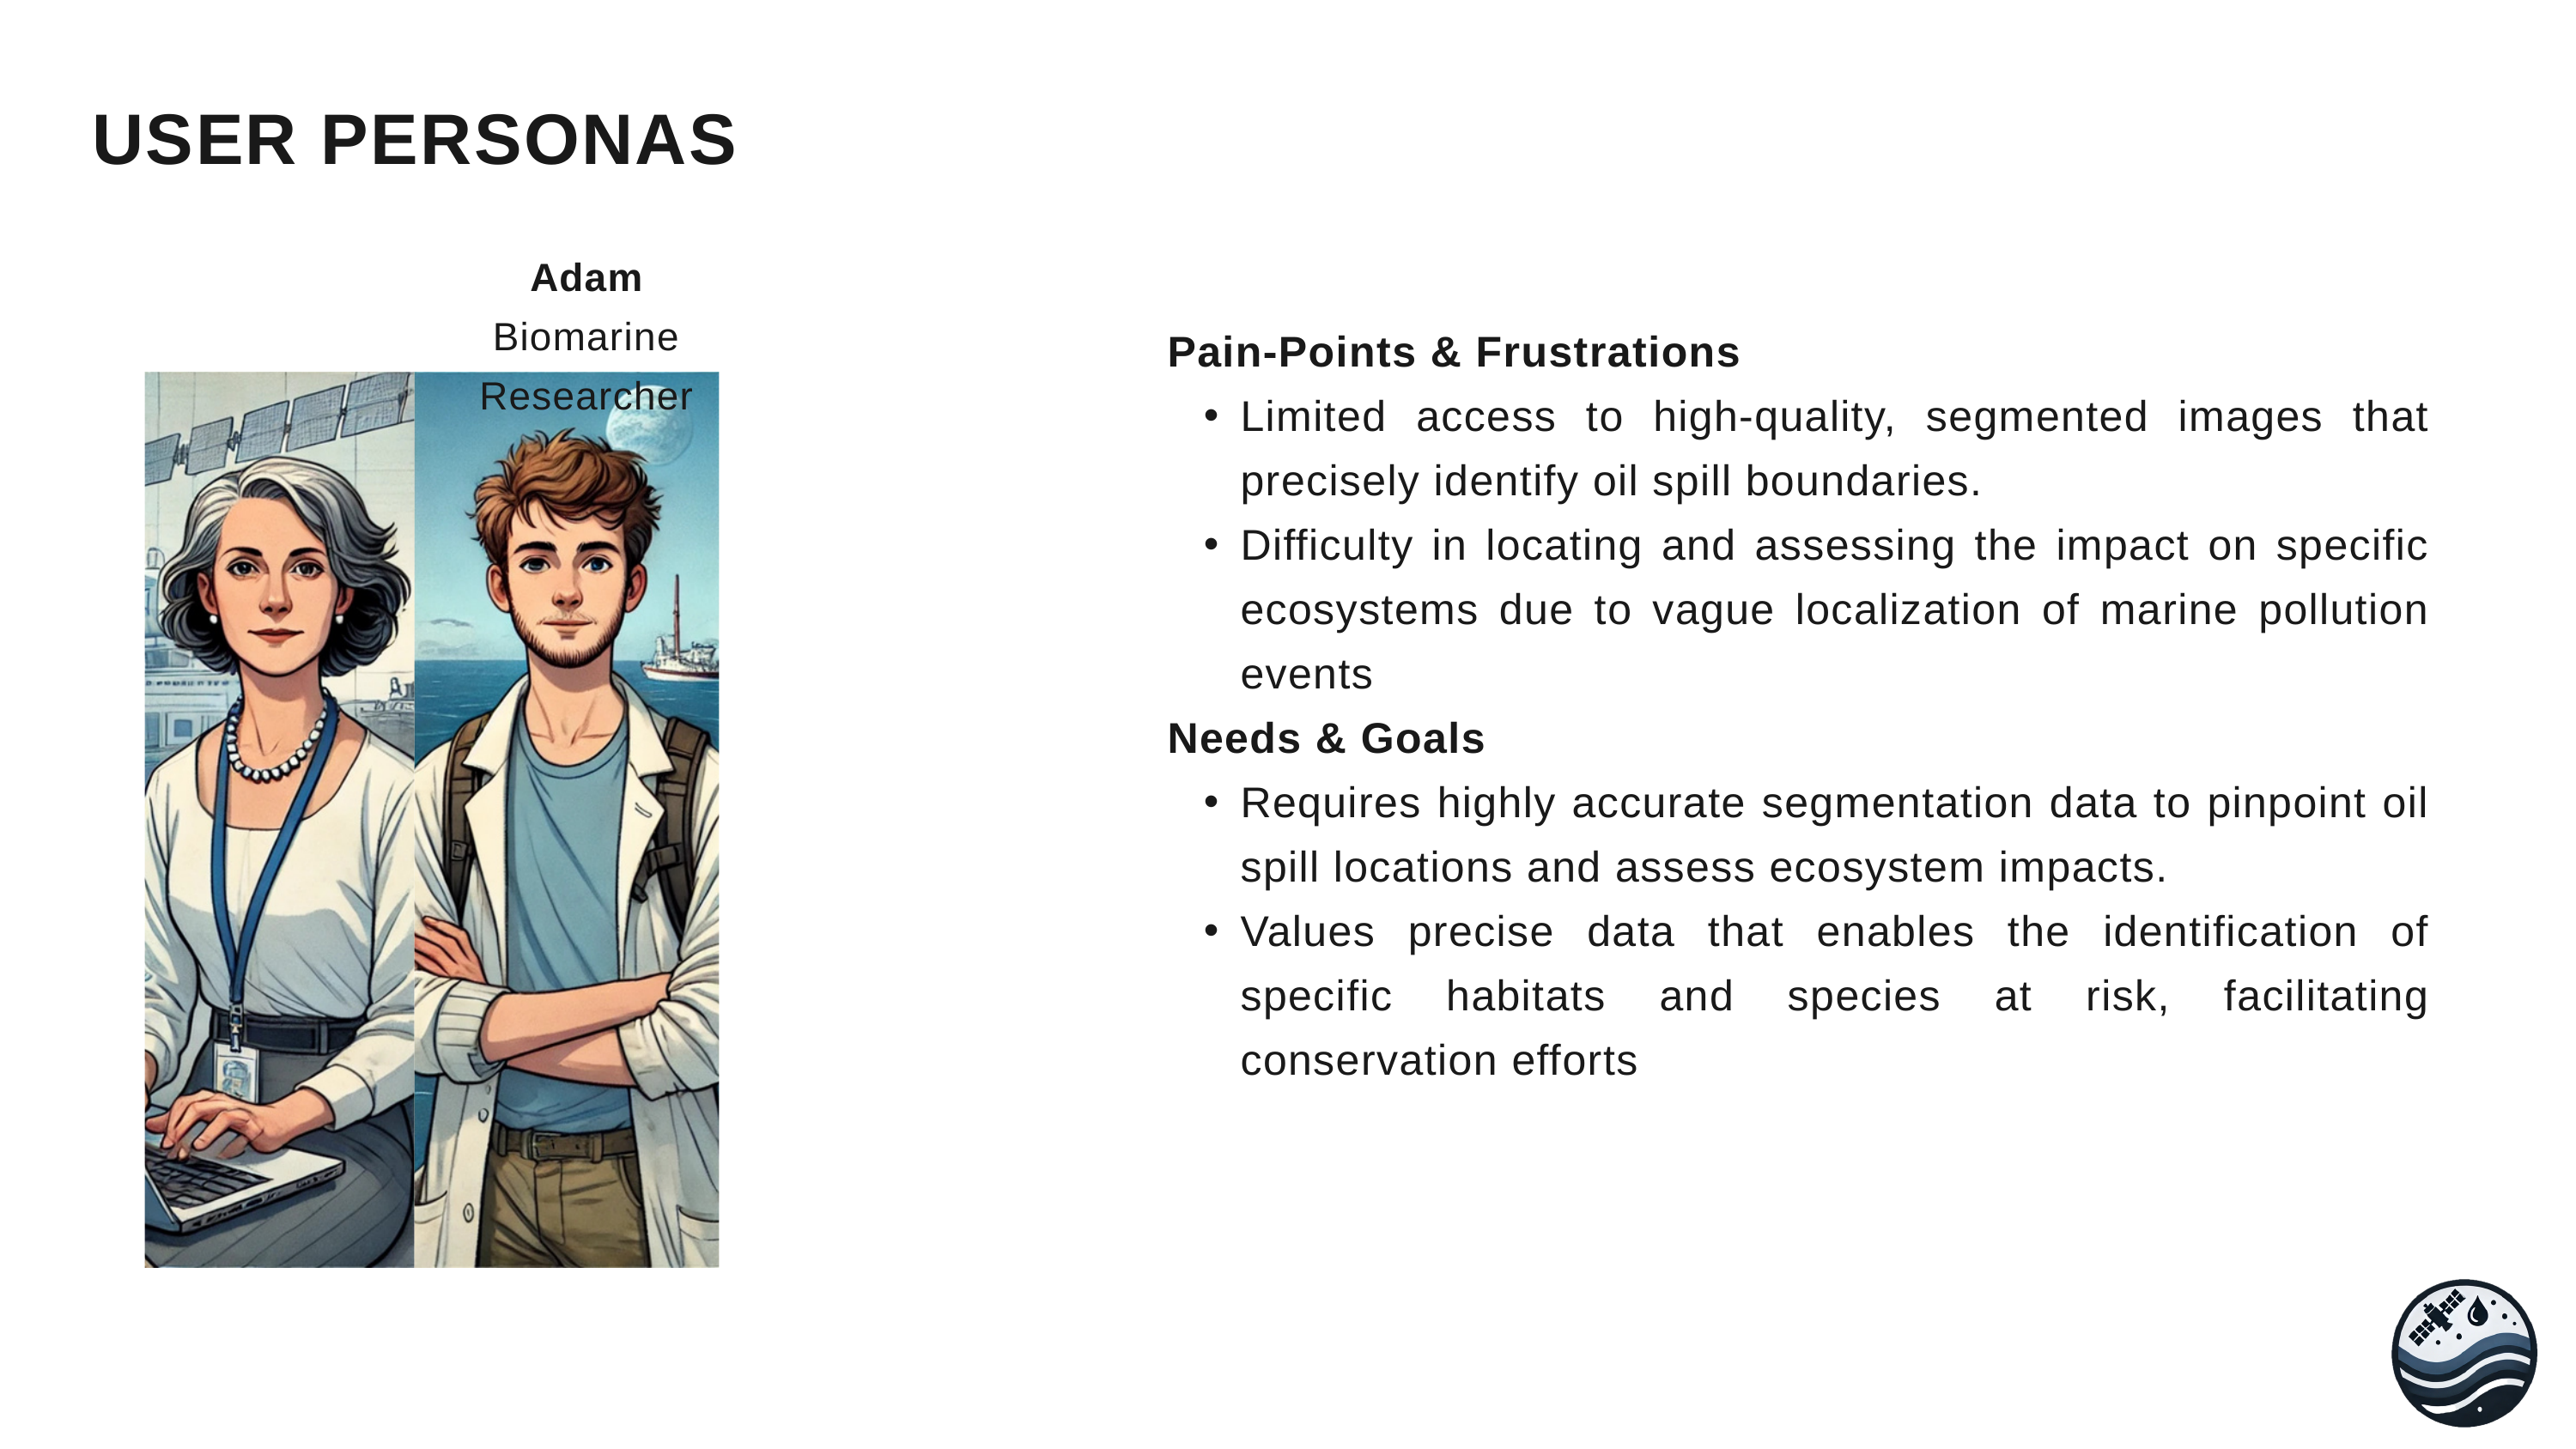

USER PERSONAS
Adam
Biomarine Researcher
Pain-Points & Frustrations
Limited access to high-quality, segmented images that precisely identify oil spill boundaries.
Difficulty in locating and assessing the impact on specific ecosystems due to vague localization of marine pollution events
Needs & Goals
Requires highly accurate segmentation data to pinpoint oil spill locations and assess ecosystem impacts.
Values precise data that enables the identification of specific habitats and species at risk, facilitating conservation efforts